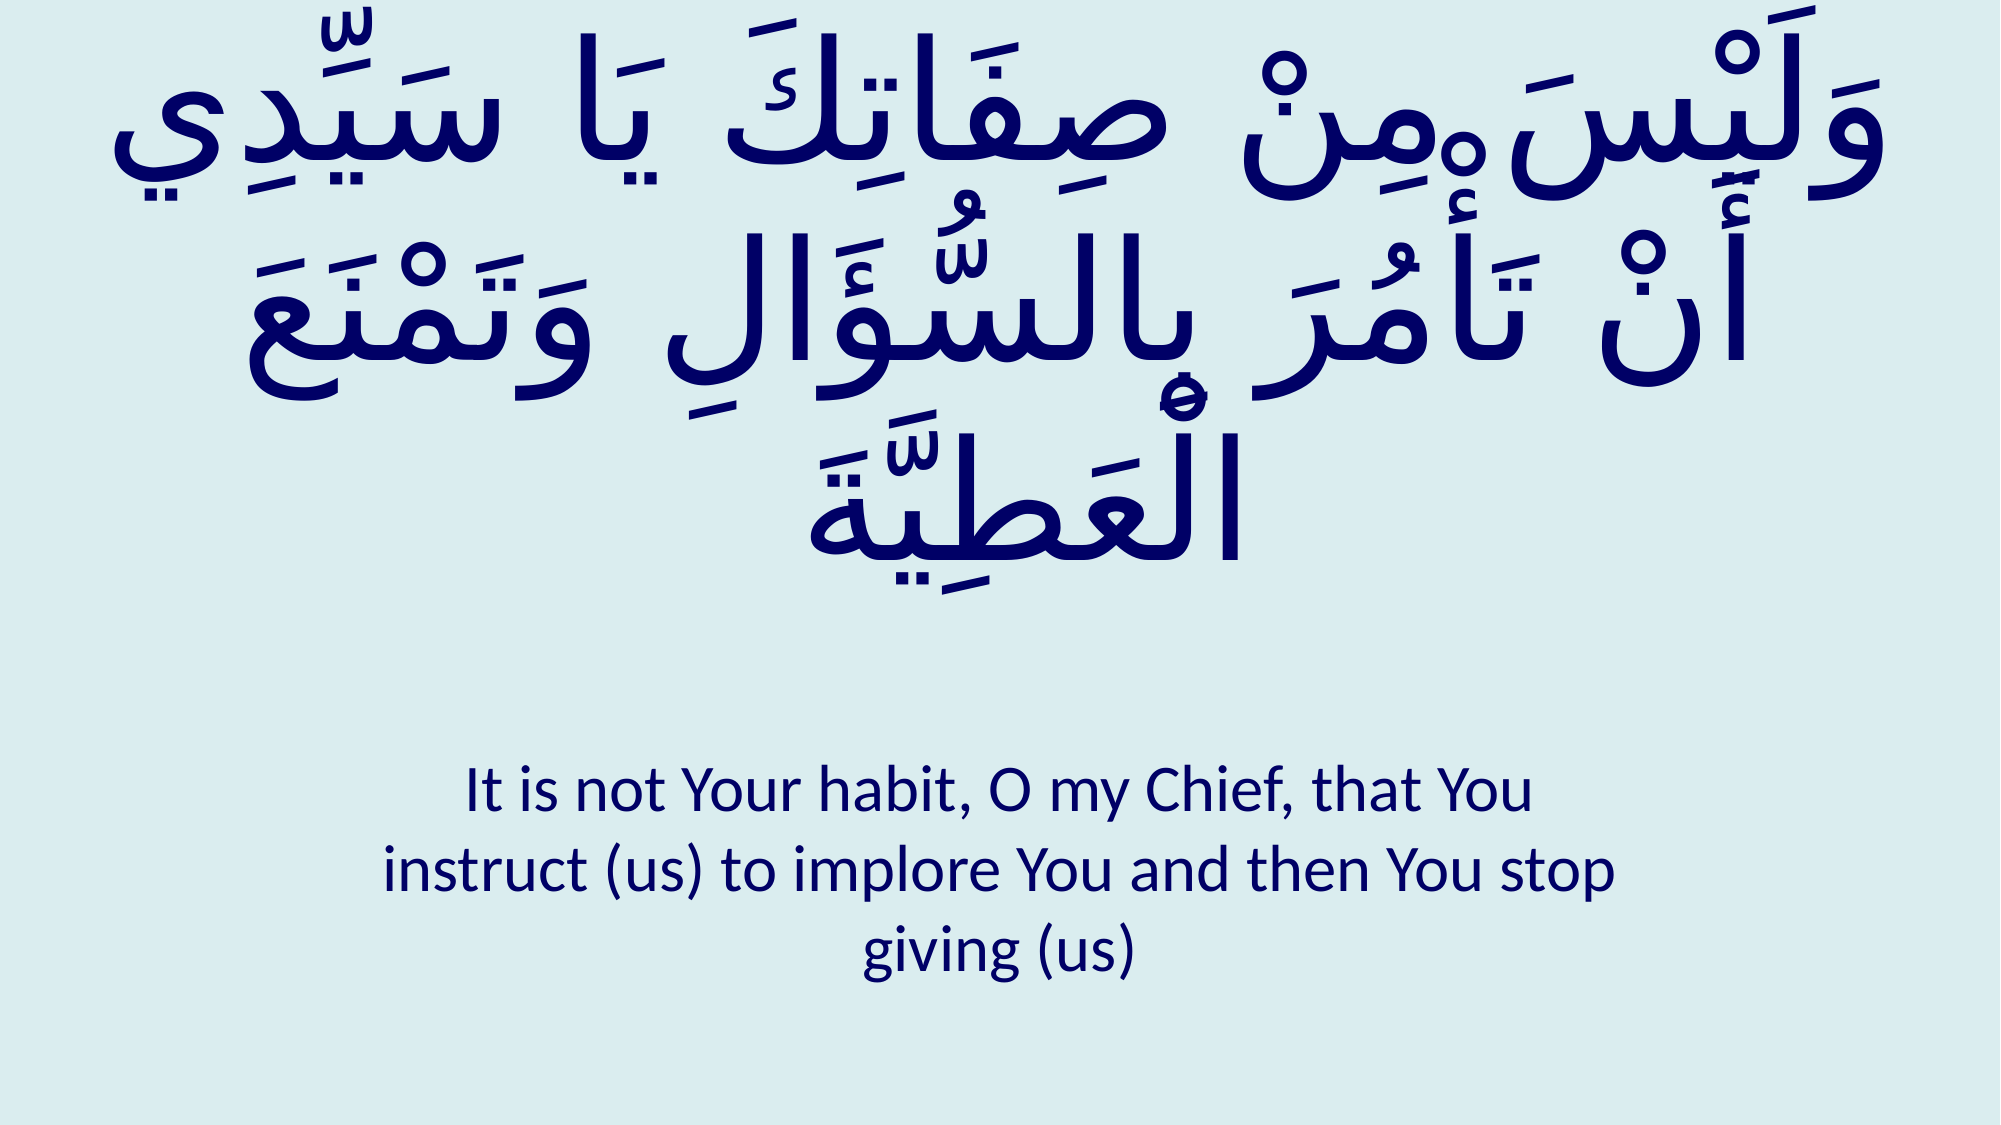

# وَلَيْسَ مِنْ صِفَاتِكَ يَا سَيِّدِي أَنْ تَأْمُرَ بِالسُّؤَالِ وَتَمْنَعَ الْعَطِيَّةَ
It is not Your habit, O my Chief, that You instruct (us) to implore You and then You stop giving (us)